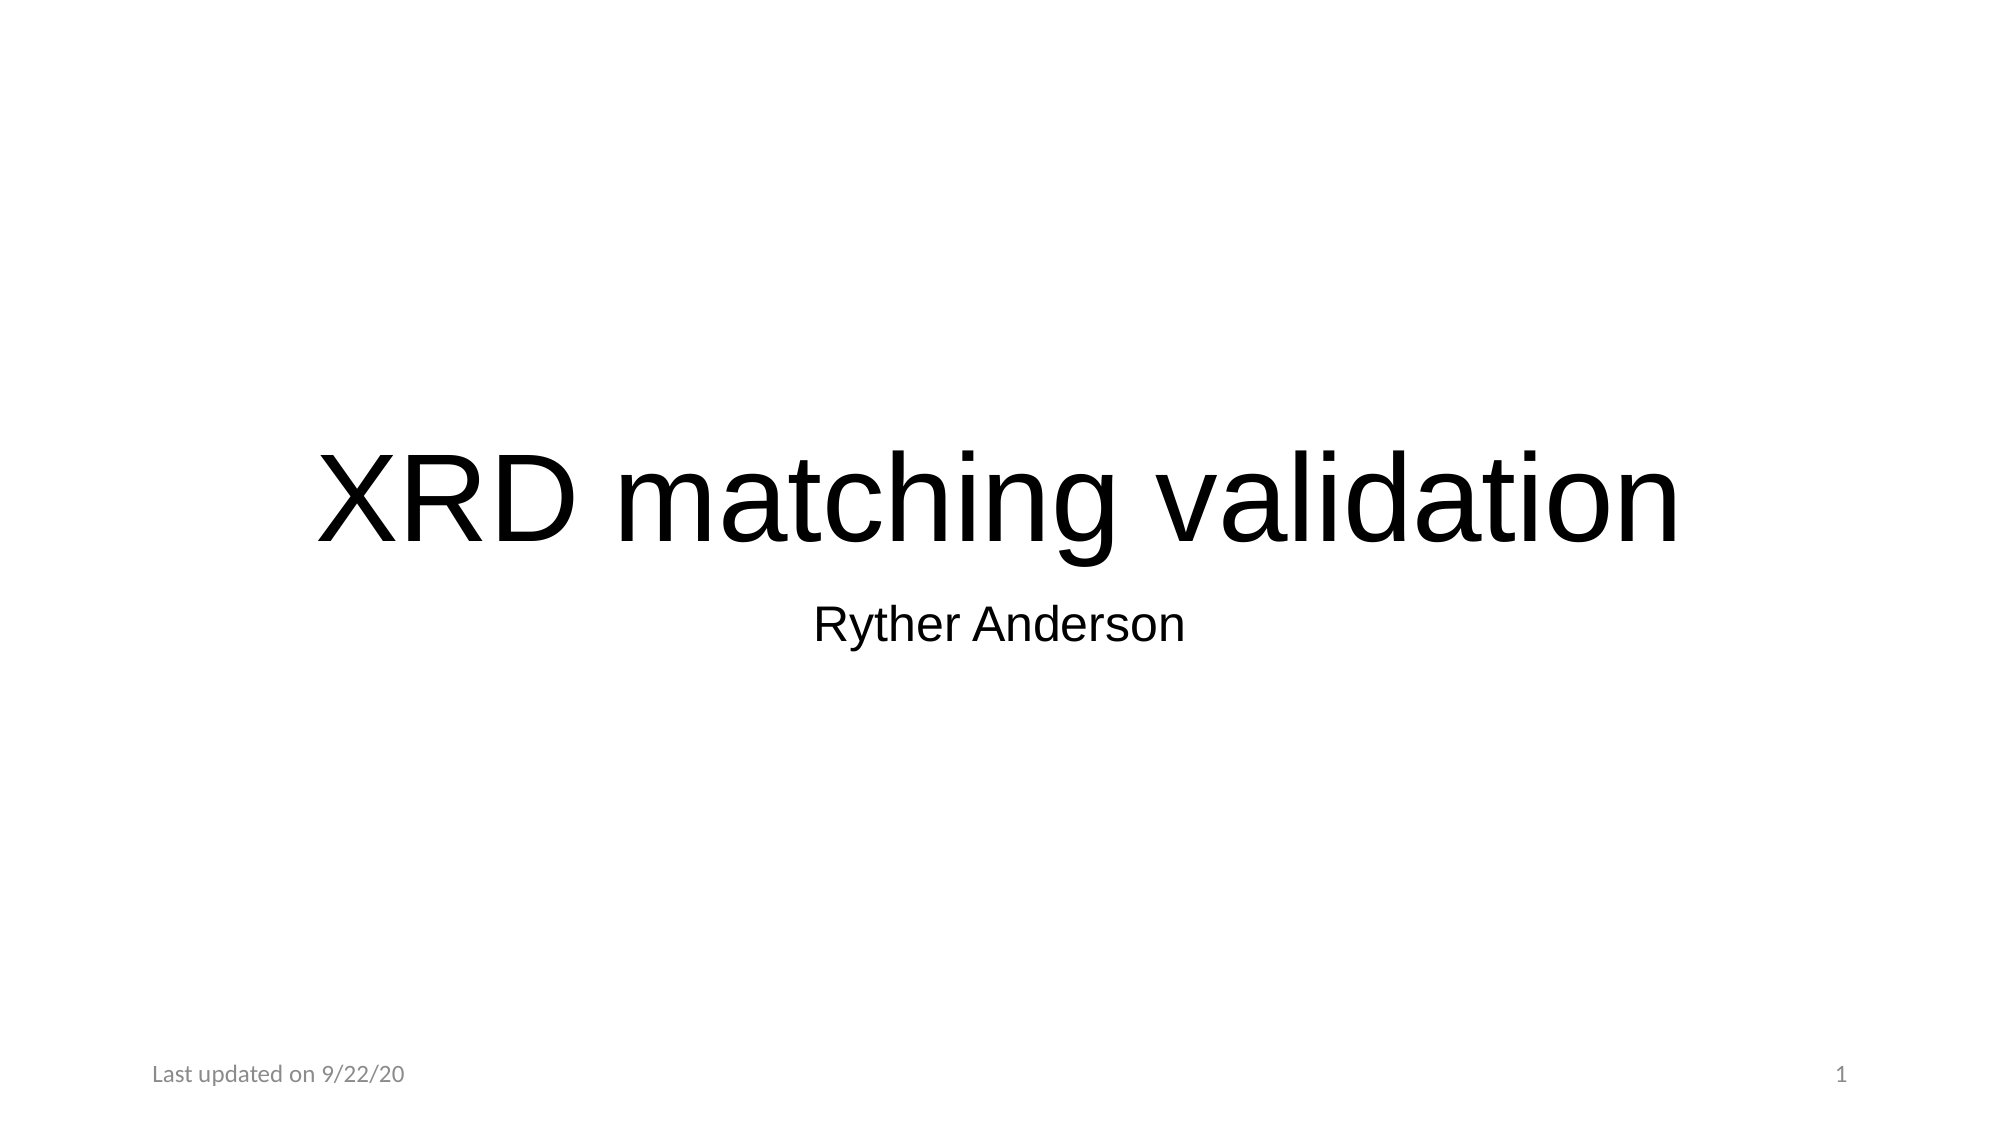

# XRD matching validation
Ryther Anderson
Last updated on 9/22/20
1